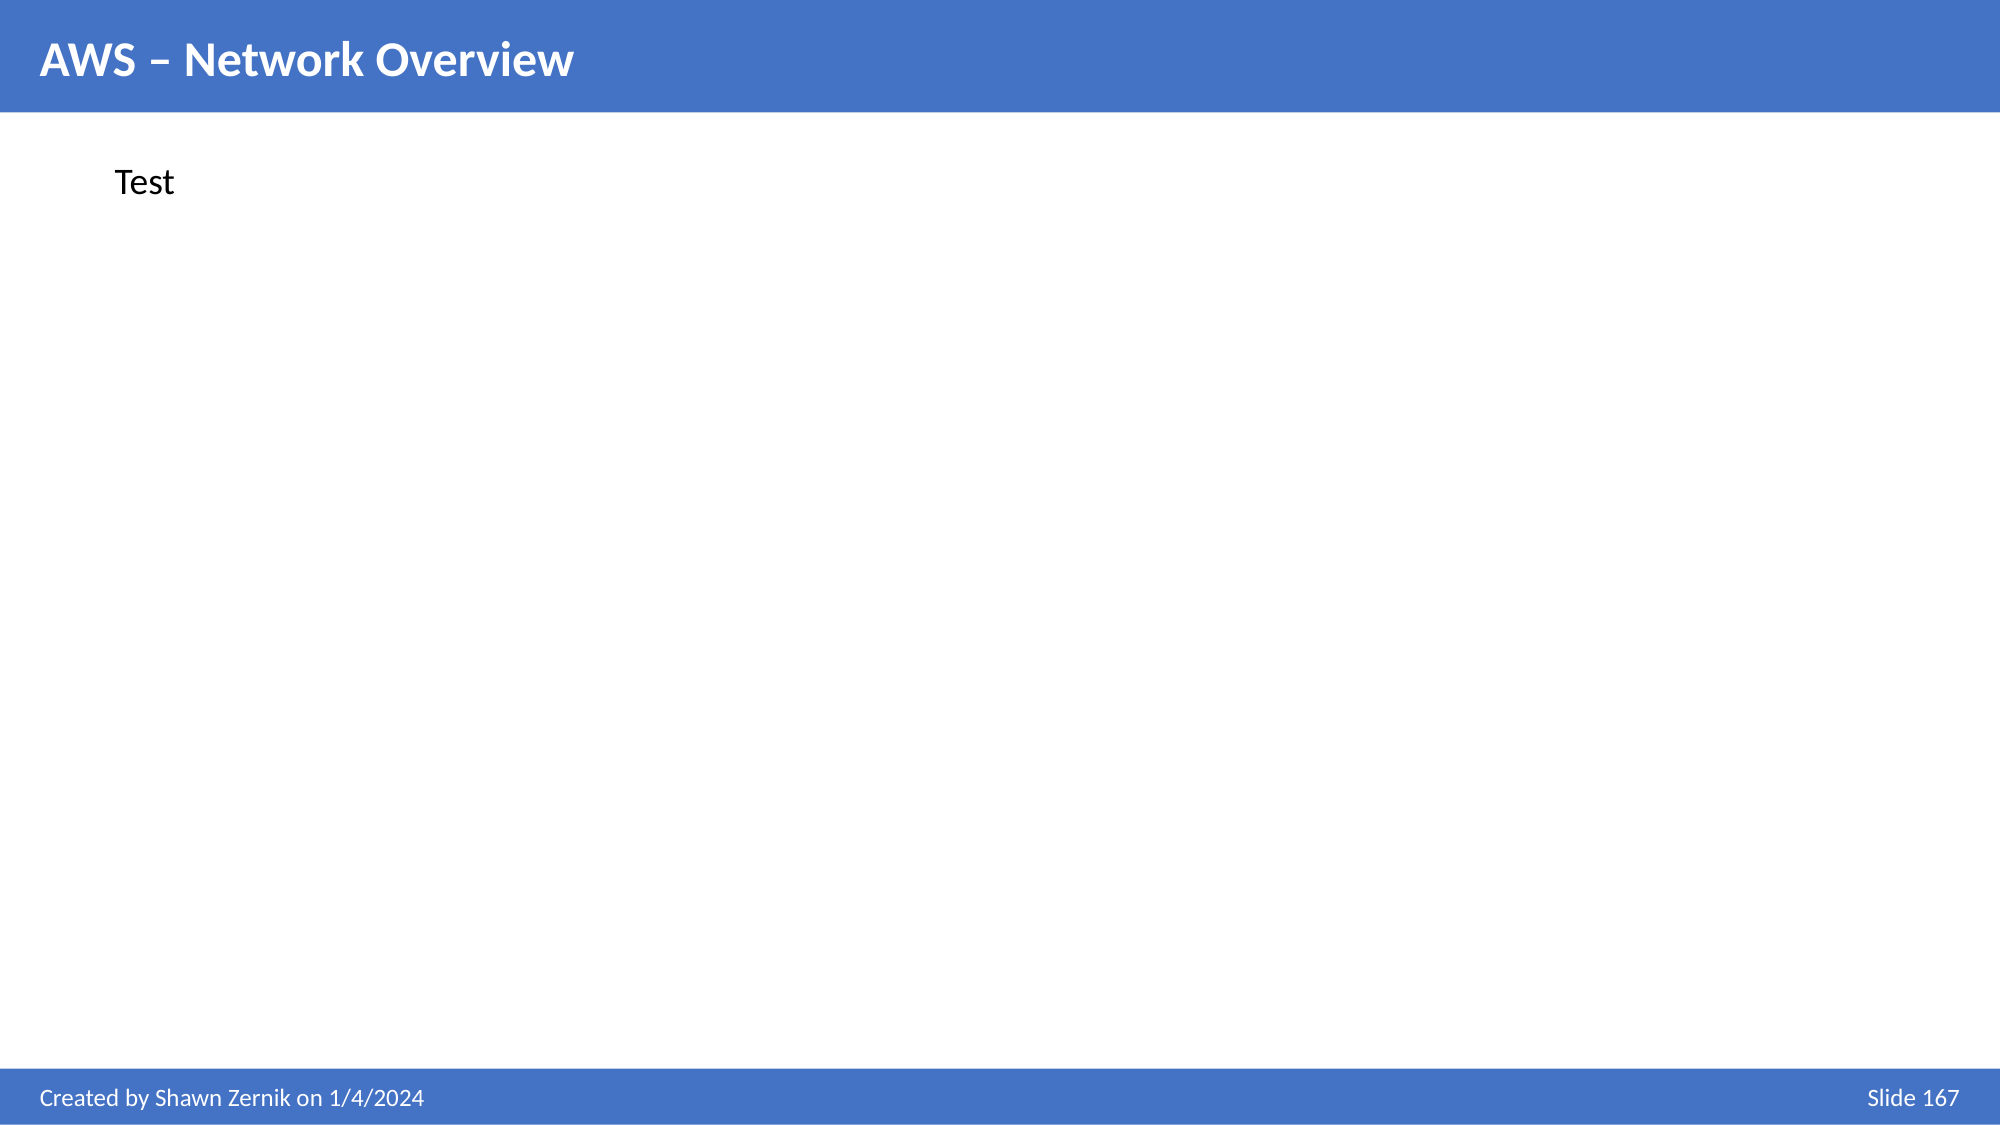

AWS – Network Overview
Test

Created by Shawn Zernik on 1/4/2024
Slide 167